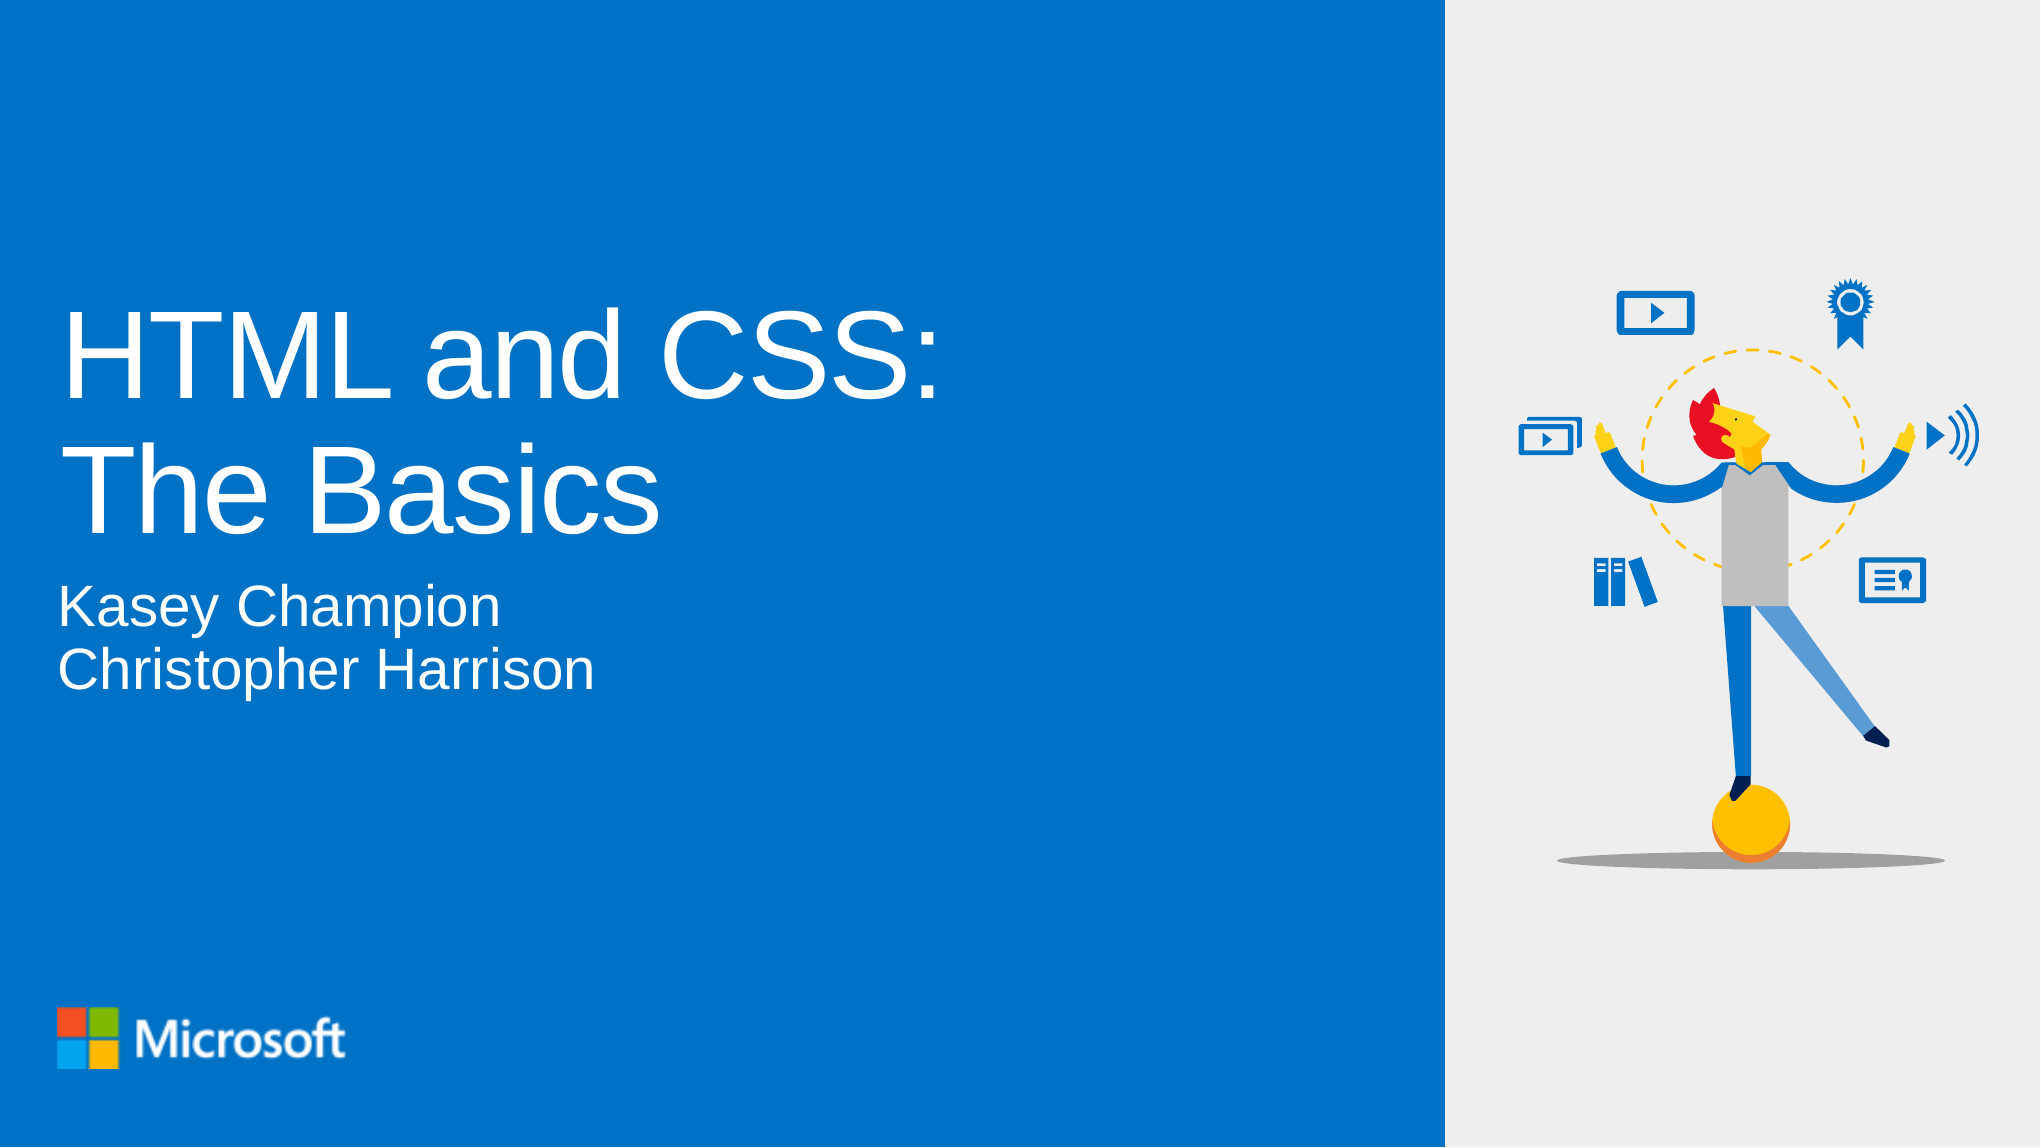

# HTML and CSS: The Basics
Kasey Champion
Christopher Harrison